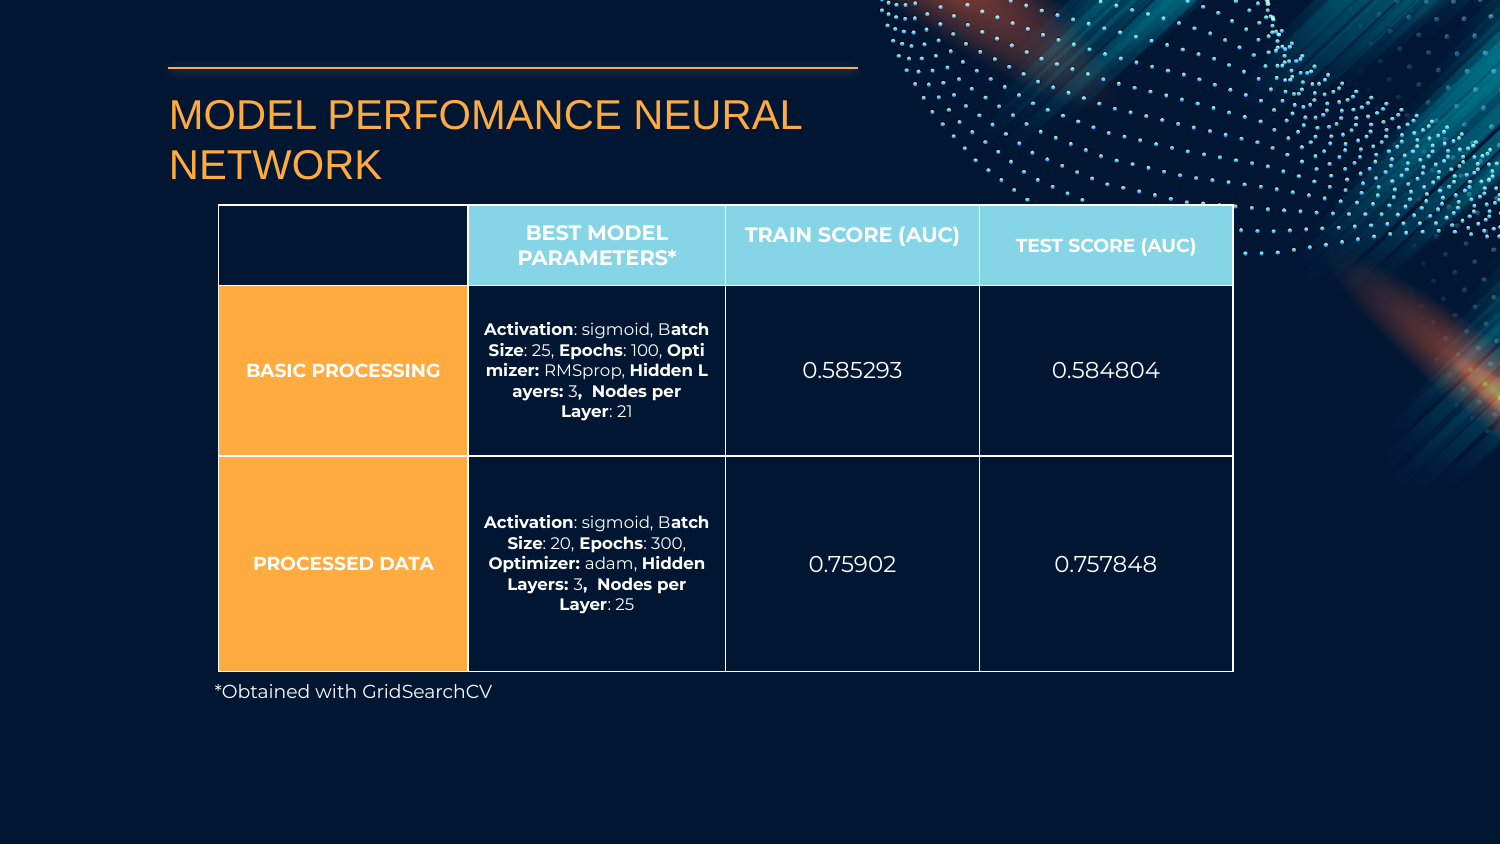

# MODEL PERFOMANCE NEURAL NETWORK
|  | BEST MODEL PARAMETERS\* | TRAIN SCORE (AUC) | TEST SCORE (AUC) |
| --- | --- | --- | --- |
| BASIC PROCESSING | Activation: sigmoid, Batch Size: 25, Epochs: 100, Optimizer: RMSprop, Hidden Layers: 3,  Nodes per Layer: 21 | 0.585293 | 0.584804 |
| PROCESSED DATA | Activation: sigmoid, Batch Size: 20, Epochs: 300, Optimizer: adam, Hidden Layers: 3,  Nodes per Layer: 25 | 0.75902 | 0.757848 |
*Obtained with GridSearchCV